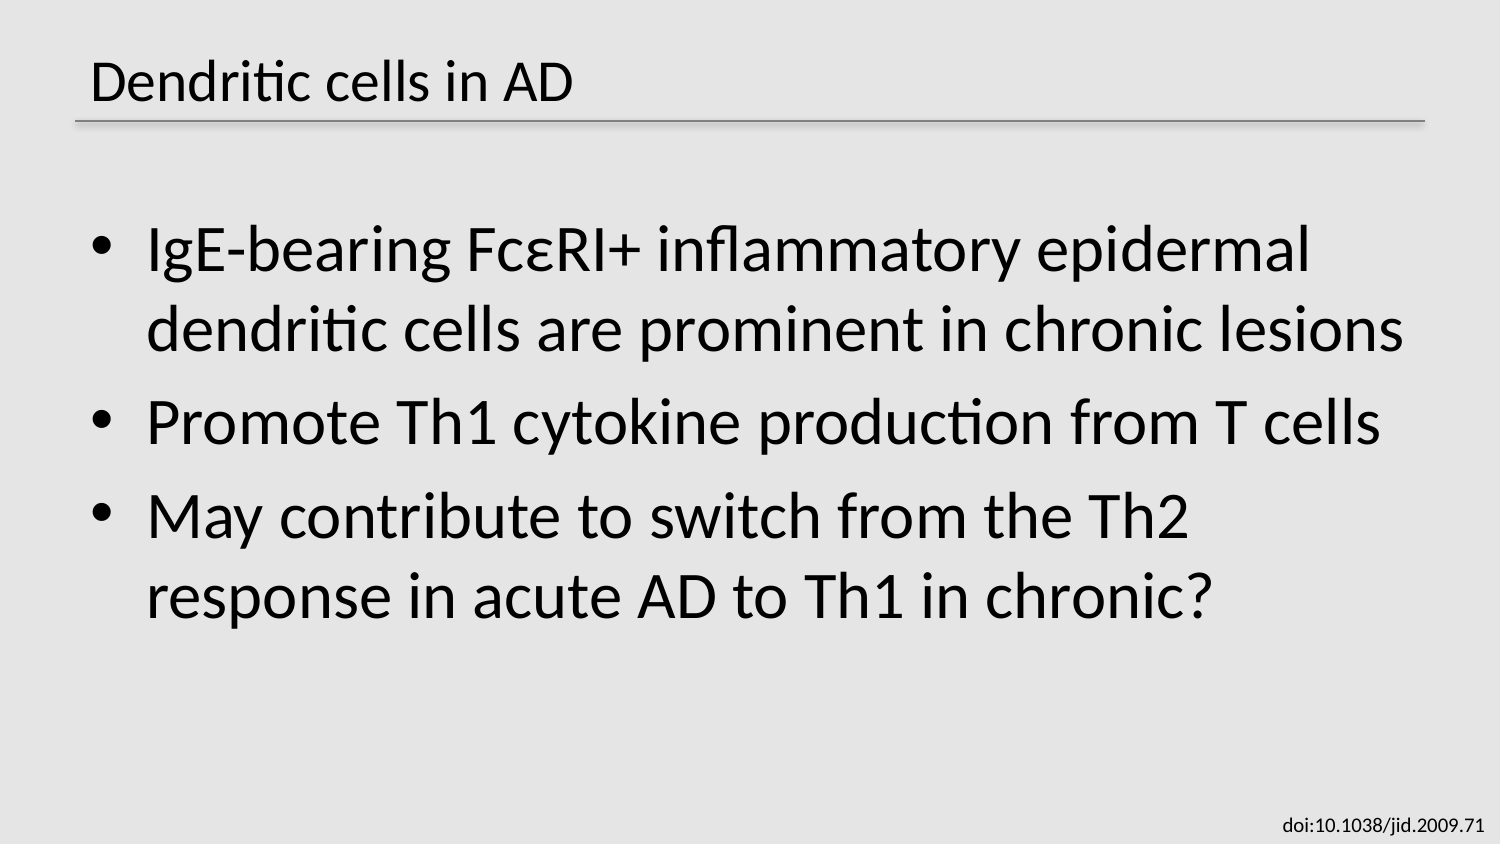

# Dendritic cells in AD
IgE-bearing FcεRI+ inflammatory epidermal dendritic cells are prominent in chronic lesions
Promote Th1 cytokine production from T cells
May contribute to switch from the Th2 response in acute AD to Th1 in chronic?
doi:10.1038/jid.2009.71